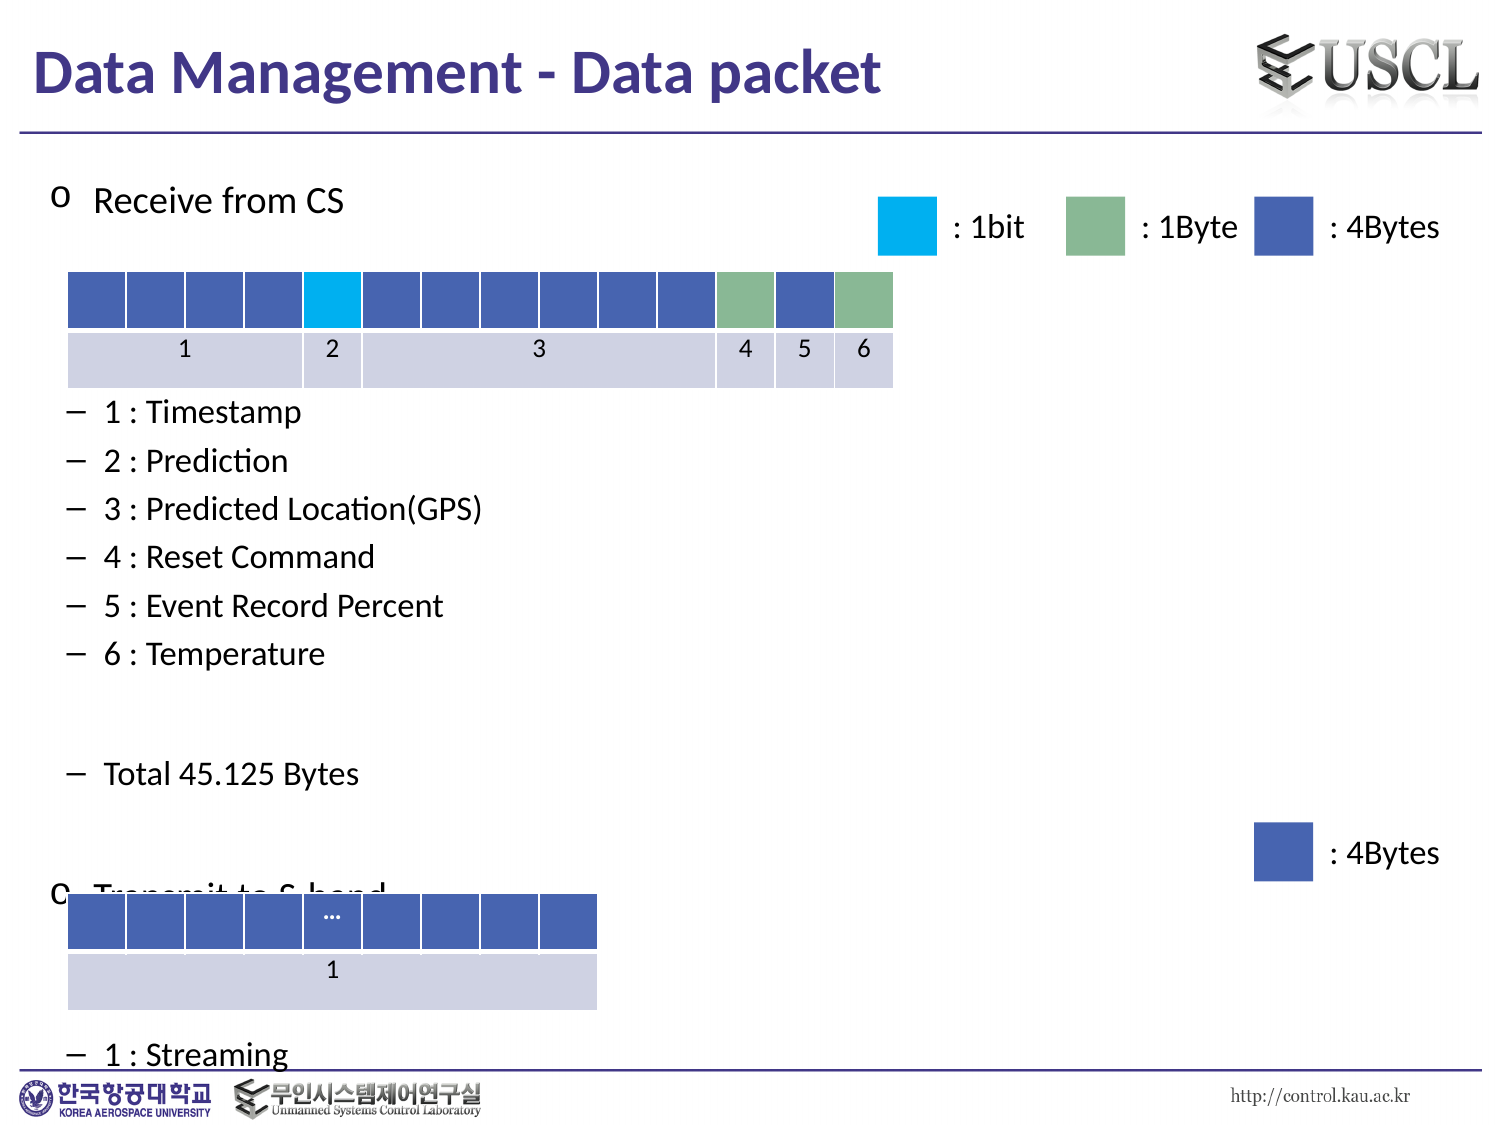

# Data Management - Data packet
Receive from CS

1 : Timestamp
2 : Prediction
3 : Predicted Location(GPS)
4 : Reset Command
5 : Event Record Percent
6 : Temperature

Total 45.125 Bytes

Transmit to S-band

1 : Streaming

: 1bit

: 1Byte

: 4Bytes
|  |  |  |  |  |  |  |  |  |  |  |  |  |  |
| --- | --- | --- | --- | --- | --- | --- | --- | --- | --- | --- | --- | --- | --- |
| 1 |  |  |  | 2 | 3 |  |  |  |  |  | 4 | 5 | 6 |

: 4Bytes
|  |  |  |  | … |  |  |  |  |
| --- | --- | --- | --- | --- | --- | --- | --- | --- |
| 1 |  |  |  |  |  |  |  |  |